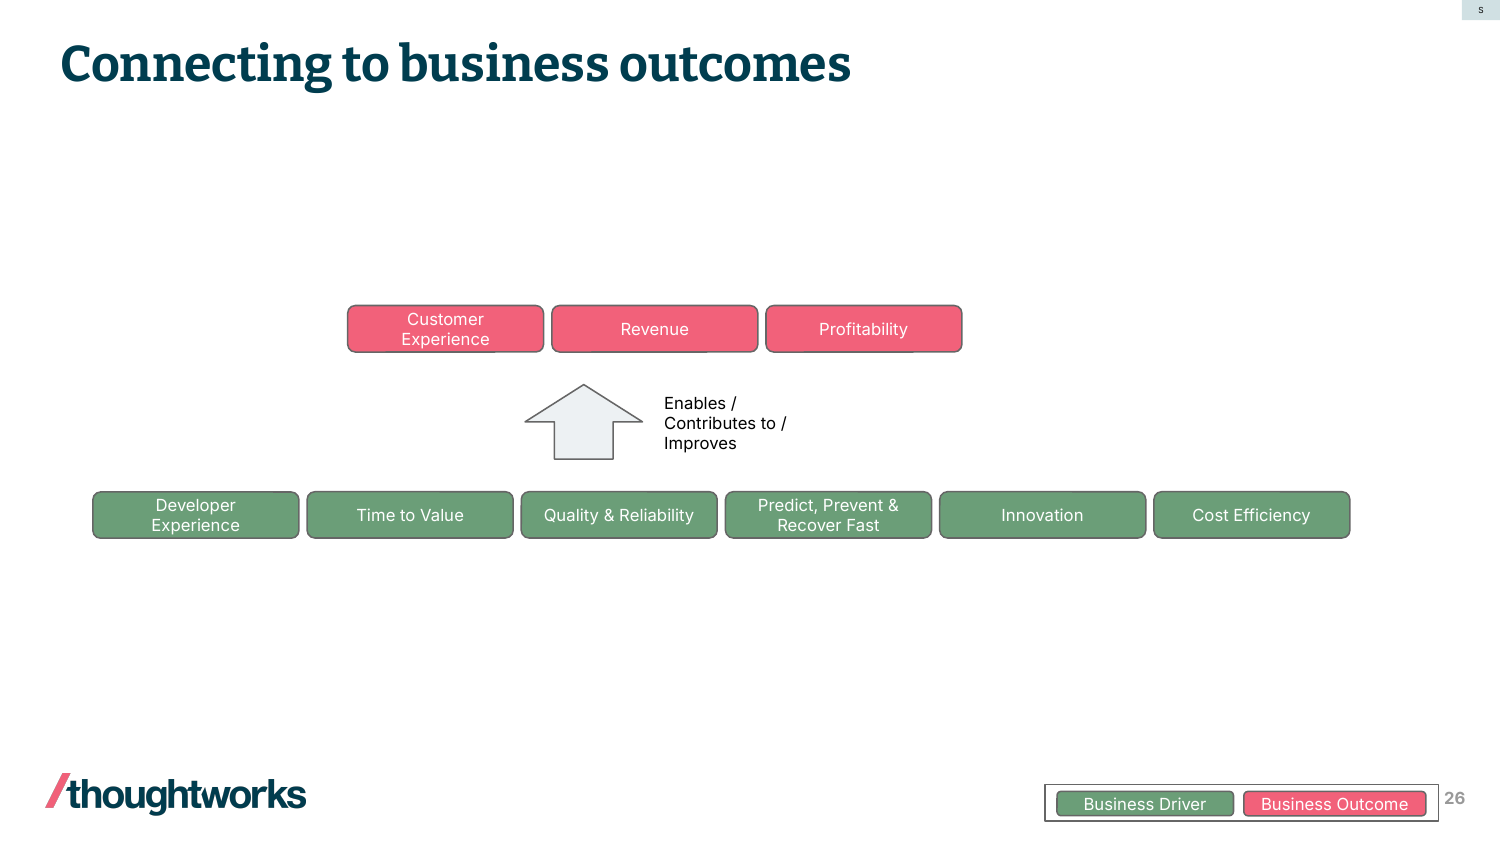

S
# Connecting to business outcomes

Revenue
Profitability
Customer Experience
Enables / Contributes to /
Improves

Time to Value
Quality & Reliability
Predict, Prevent & Recover Fast
Innovation
Cost Efficiency
Developer Experience

Business Driver
Business Outcome